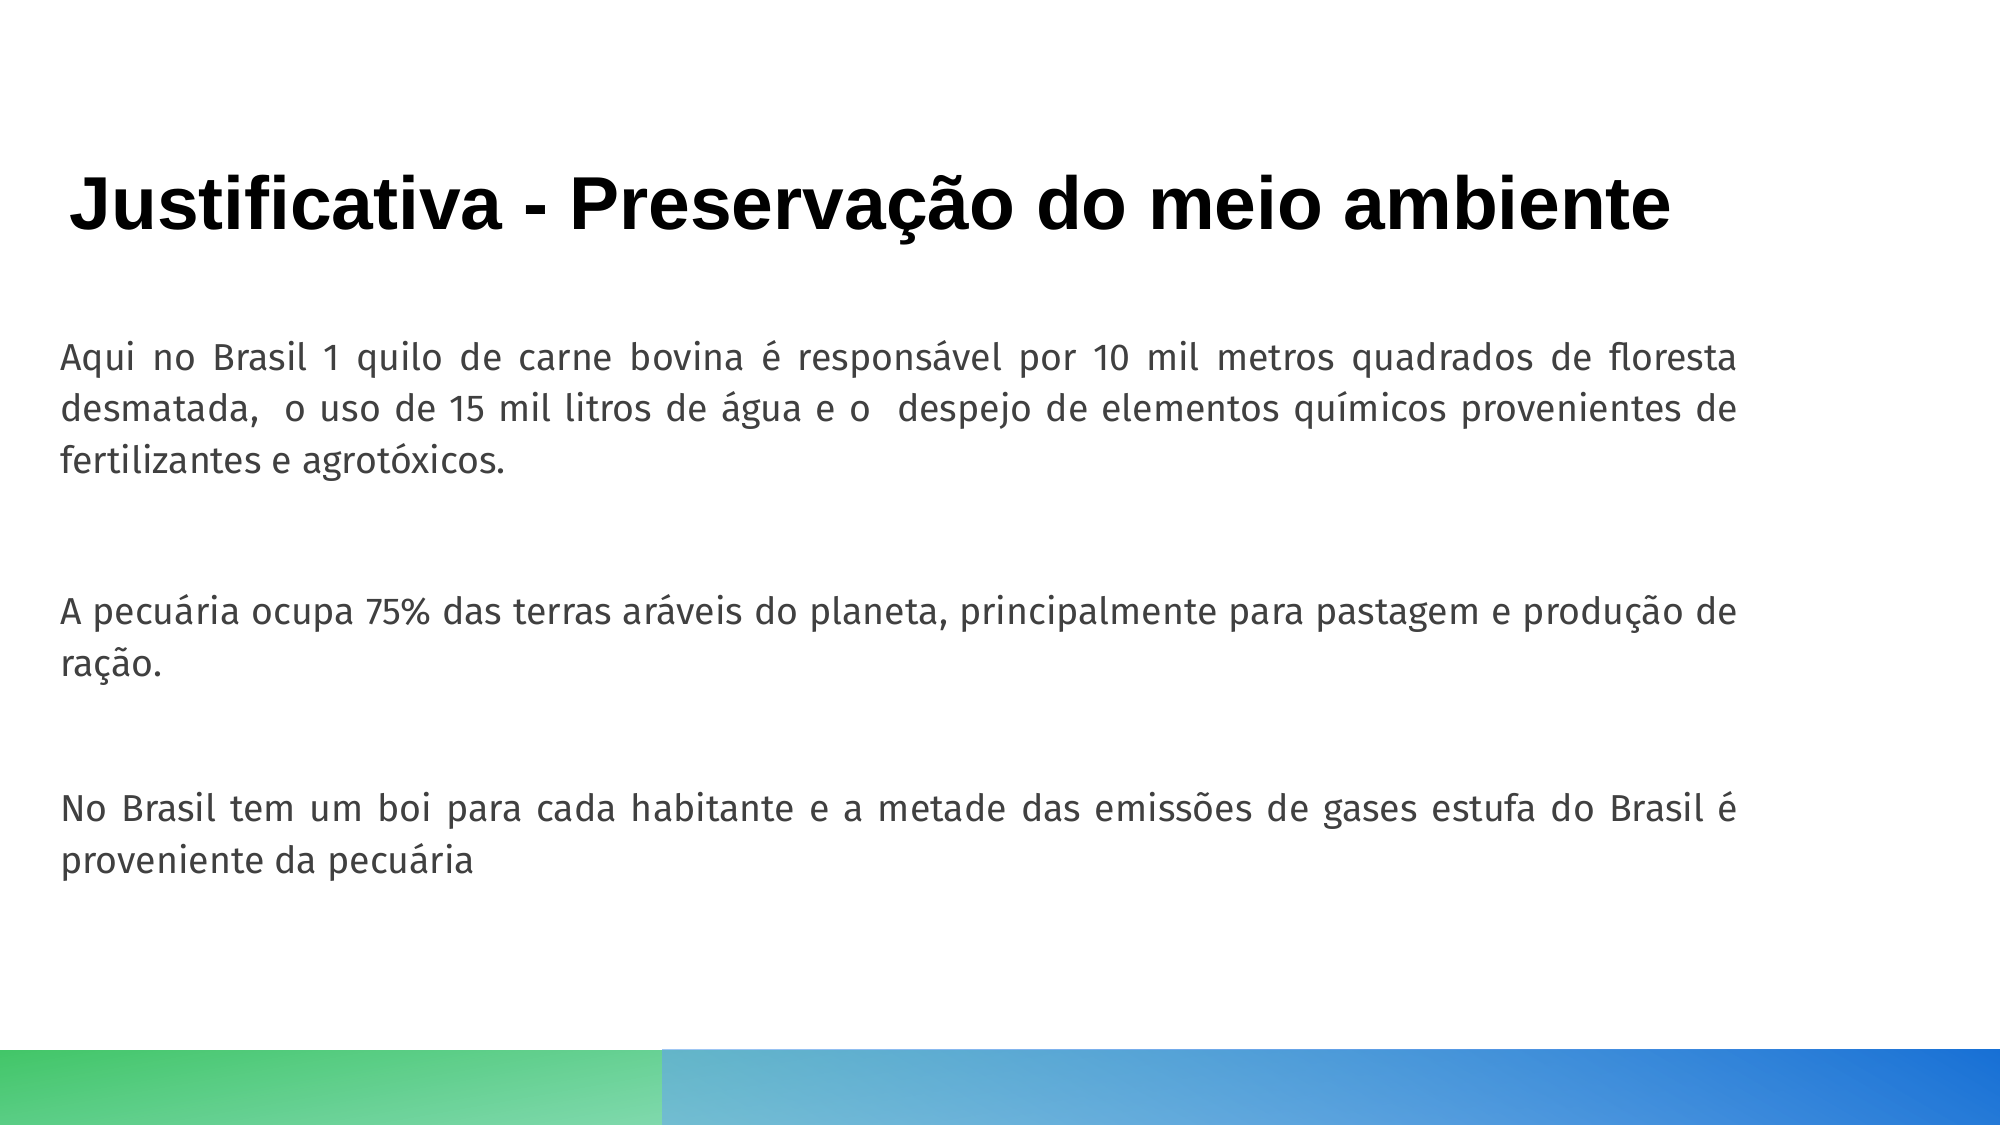

# Justificativa - Preservação do meio ambiente
Aqui no Brasil 1 quilo de carne bovina é responsável por 10 mil metros quadrados de floresta desmatada,  o uso de 15 mil litros de água e o  despejo de elementos químicos provenientes de fertilizantes e agrotóxicos.

A pecuária ocupa 75% das terras aráveis do planeta, principalmente para pastagem e produção de ração.

No Brasil tem um boi para cada habitante e a metade das emissões de gases estufa do Brasil é proveniente da pecuária